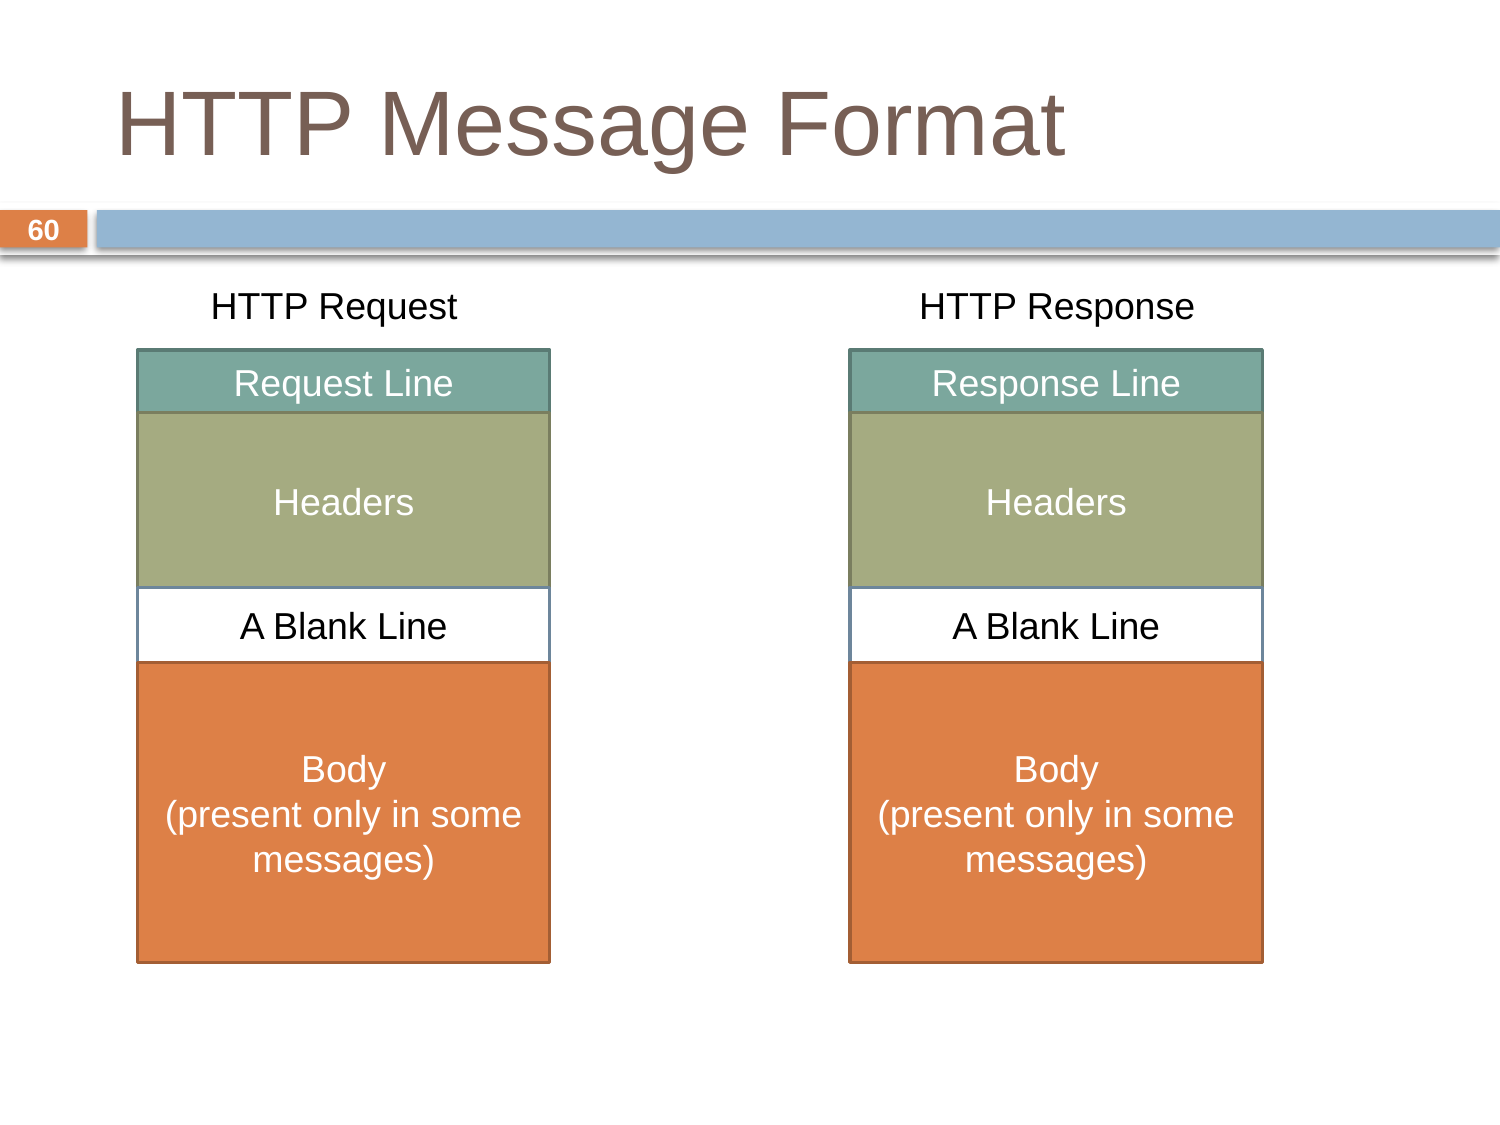

# HTTP Message Format
60
HTTP Request
HTTP Response
Request Line
Response Line
Headers
Headers
A Blank Line
A Blank Line
Body
(present only in some messages)
Body
(present only in some messages)